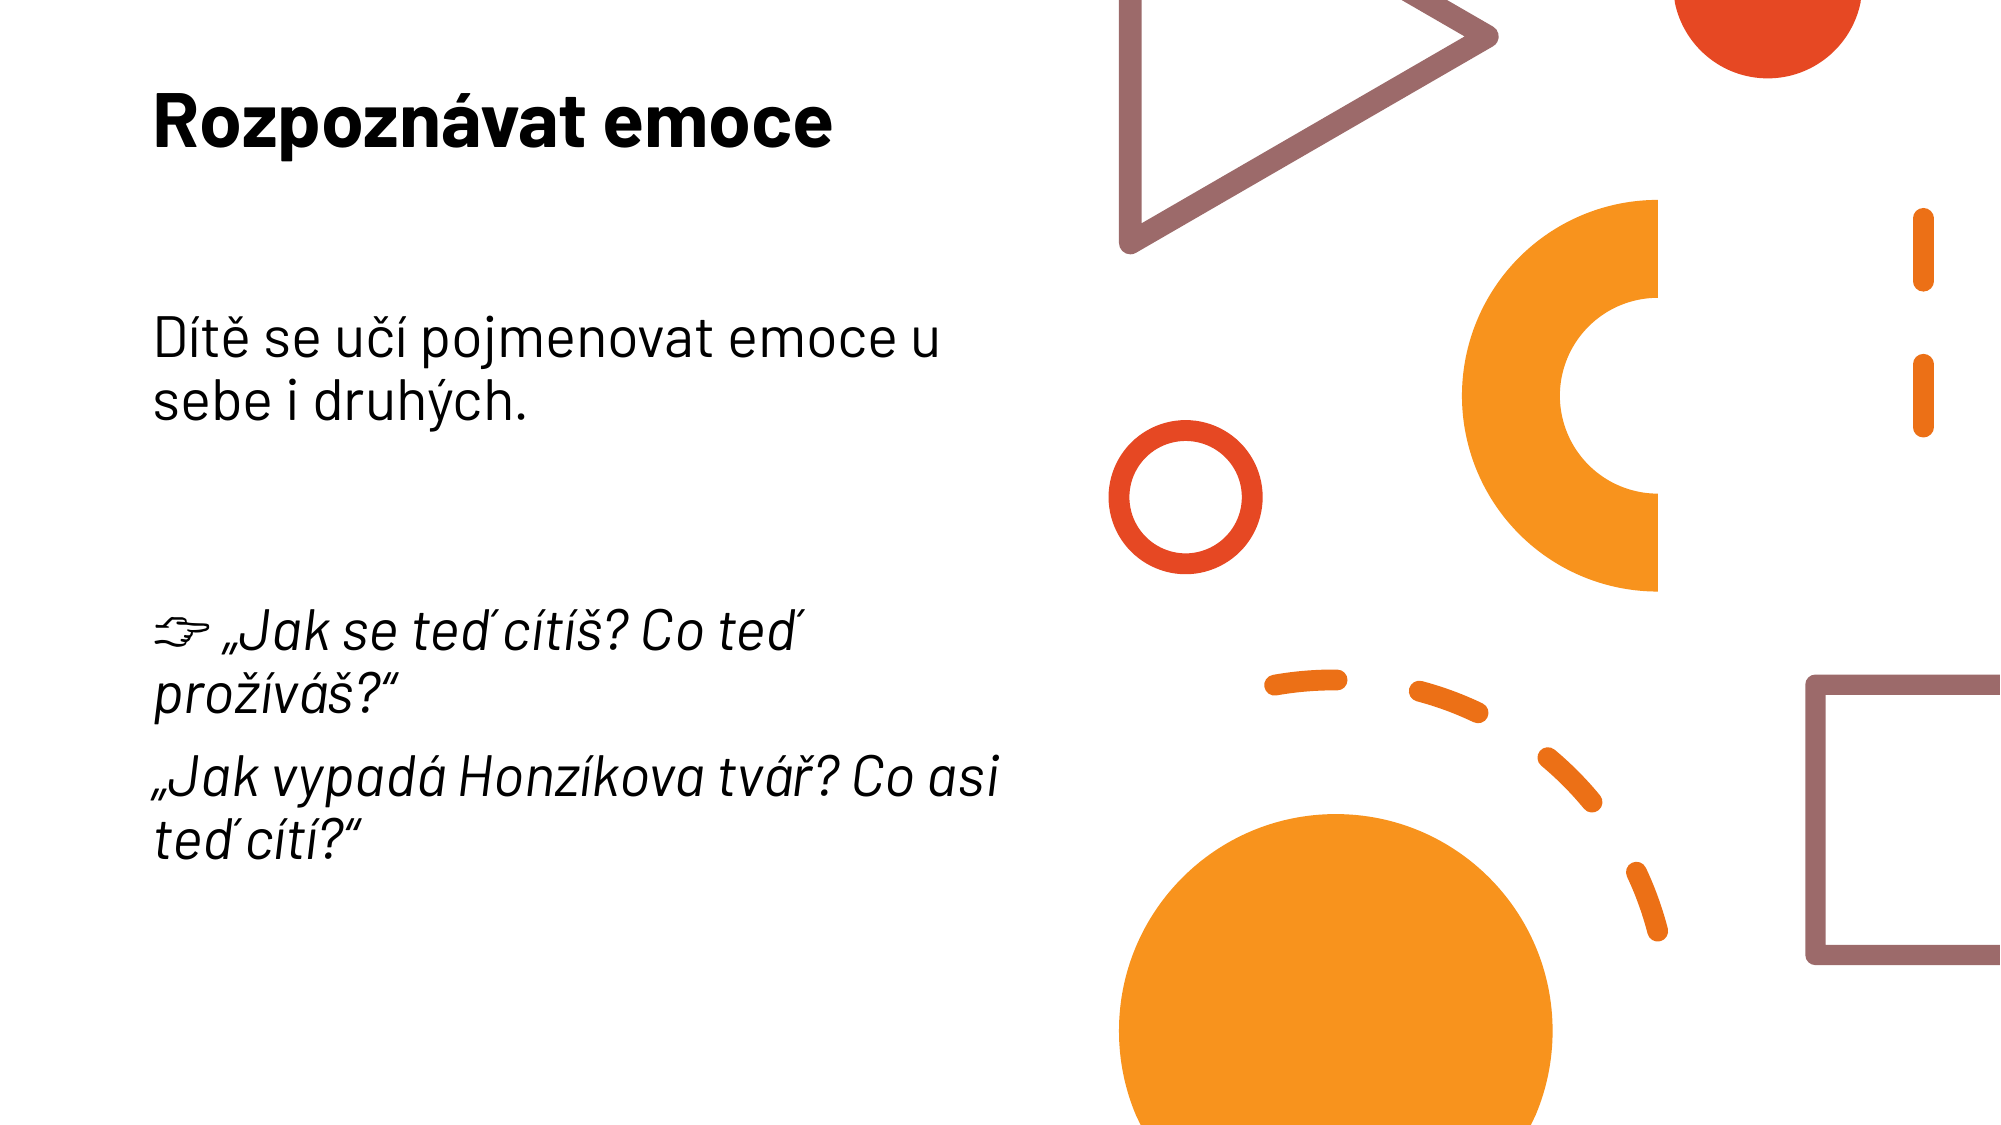

# Rozpoznávat emoce

Dítě se učí pojmenovat emoce u sebe i druhých.

👉 „Jak se teď cítíš? Co teď prožíváš?“
„Jak vypadá Honzíkova tvář? Co asi teď cítí?“